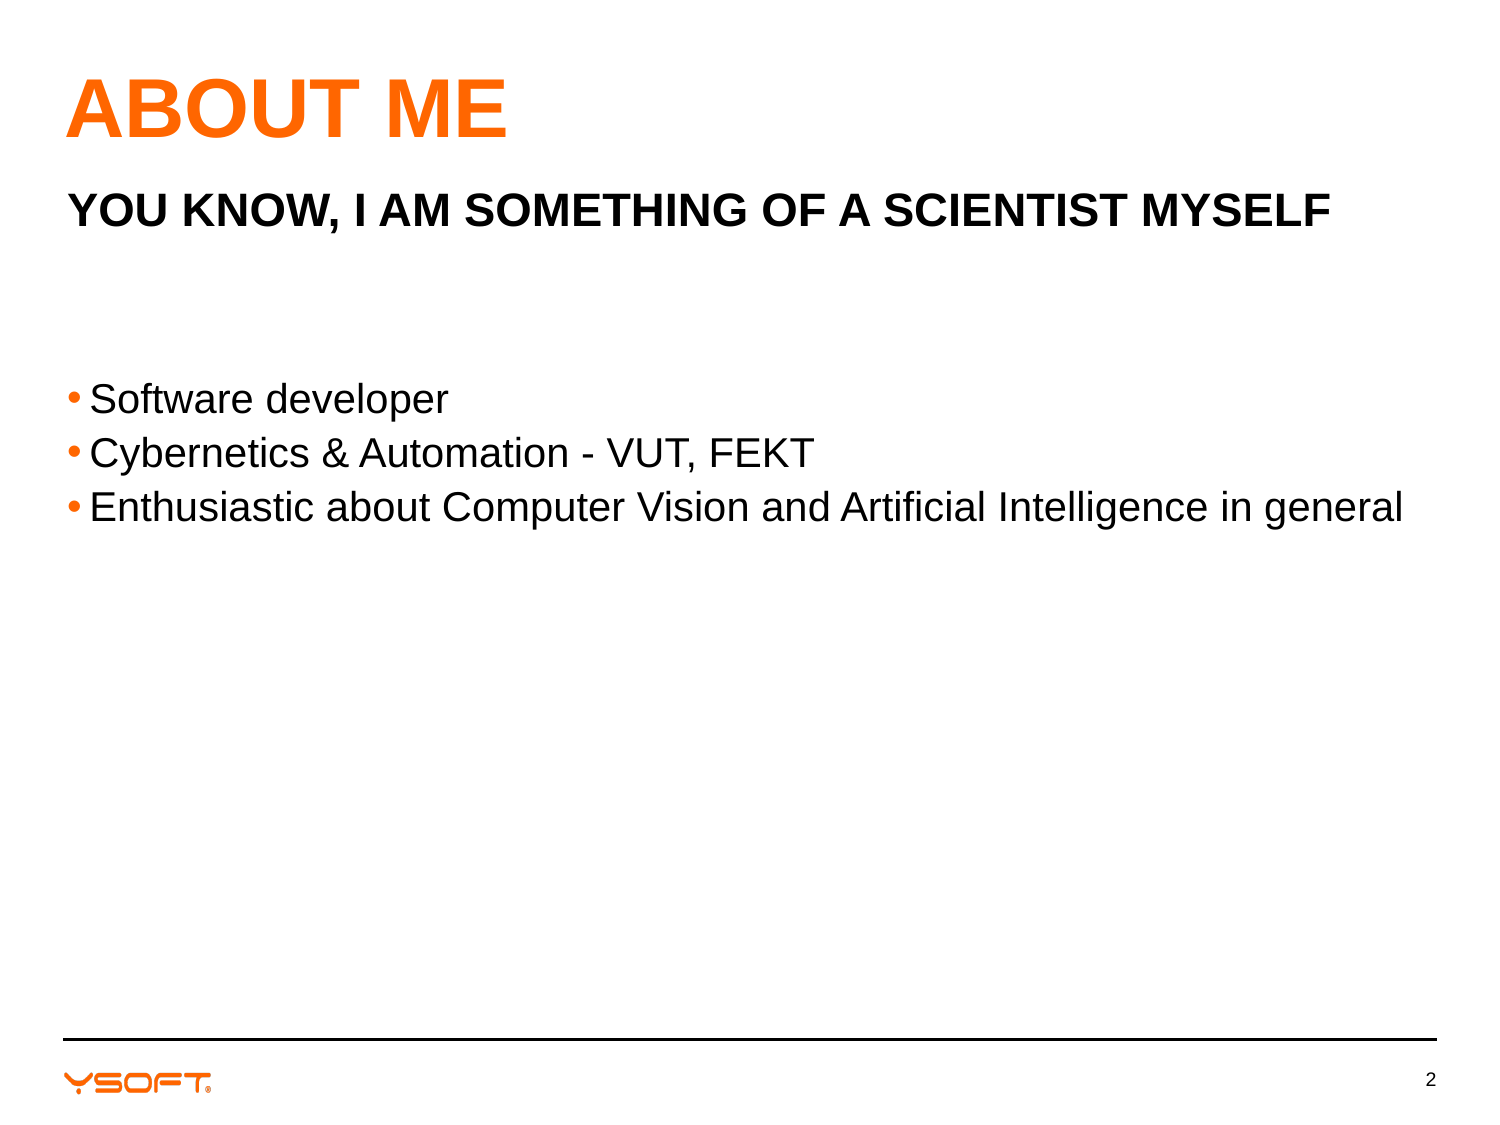

# About me
You know, I am something of a scientist myself
Software developer
Cybernetics & Automation - VUT, FEKT
Enthusiastic about Computer Vision and Artificial Intelligence in general